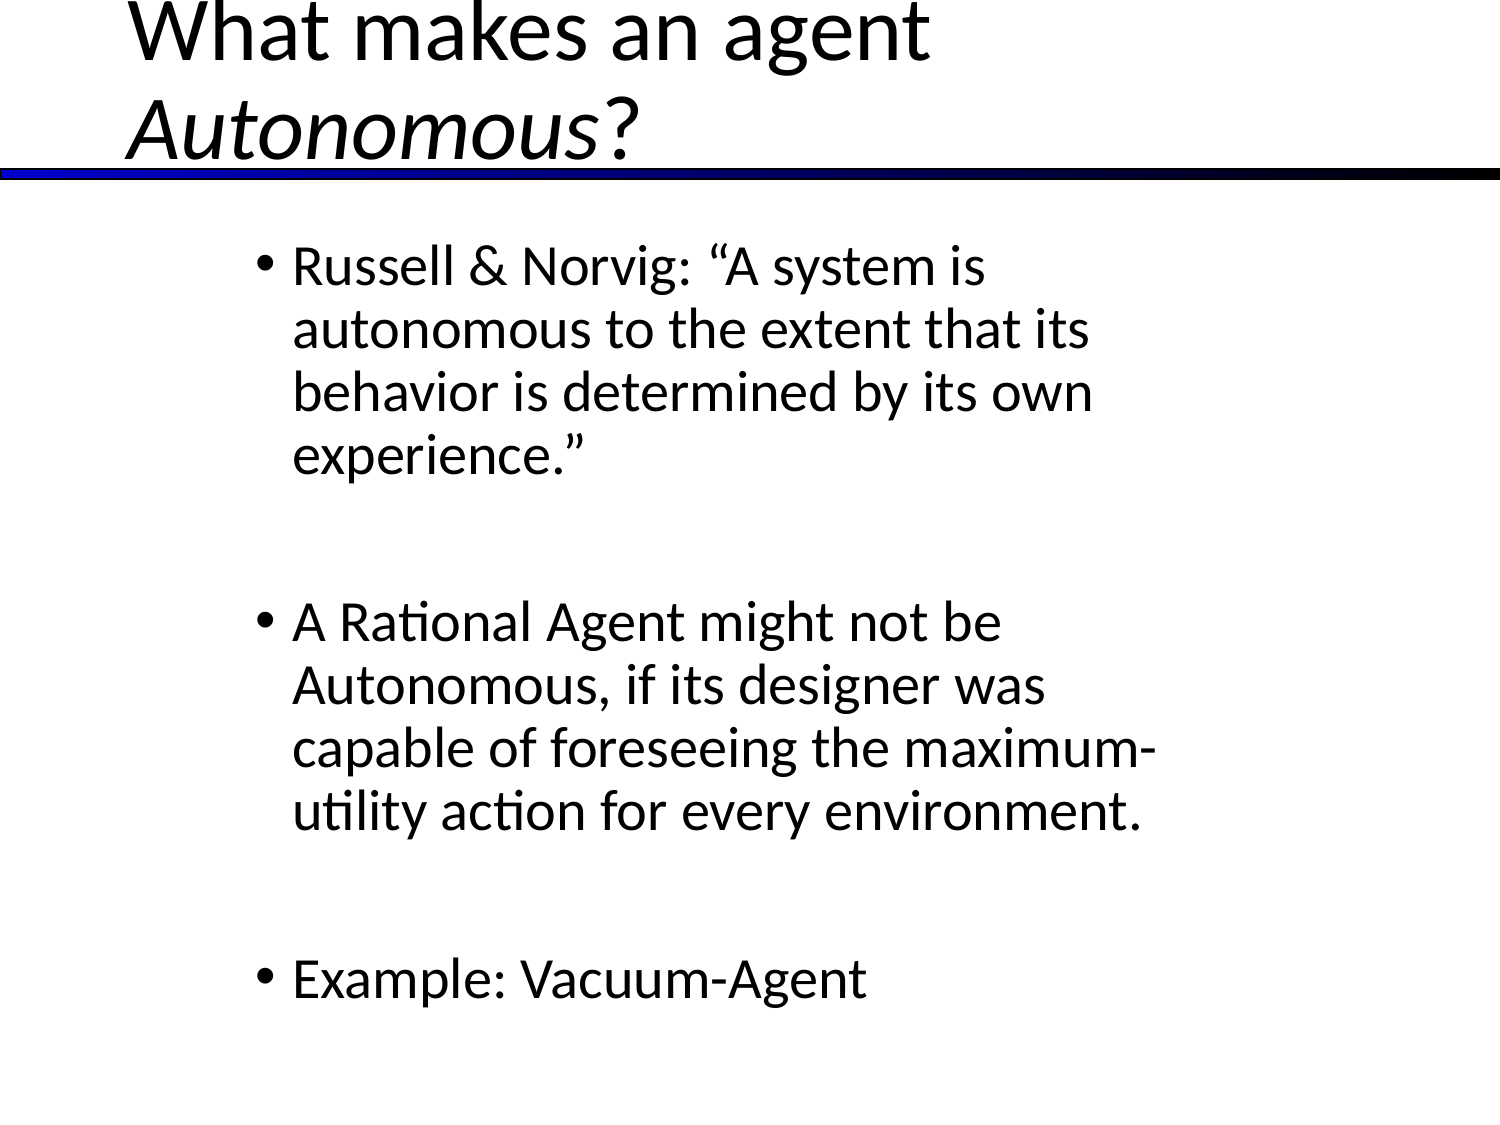

What makes an agent Autonomous?
Russell & Norvig: “A system is autonomous to the extent that its behavior is determined by its own experience.”

A Rational Agent might not be Autonomous, if its designer was capable of foreseeing the maximum-utility action for every environment.

Example: Vacuum-Agent